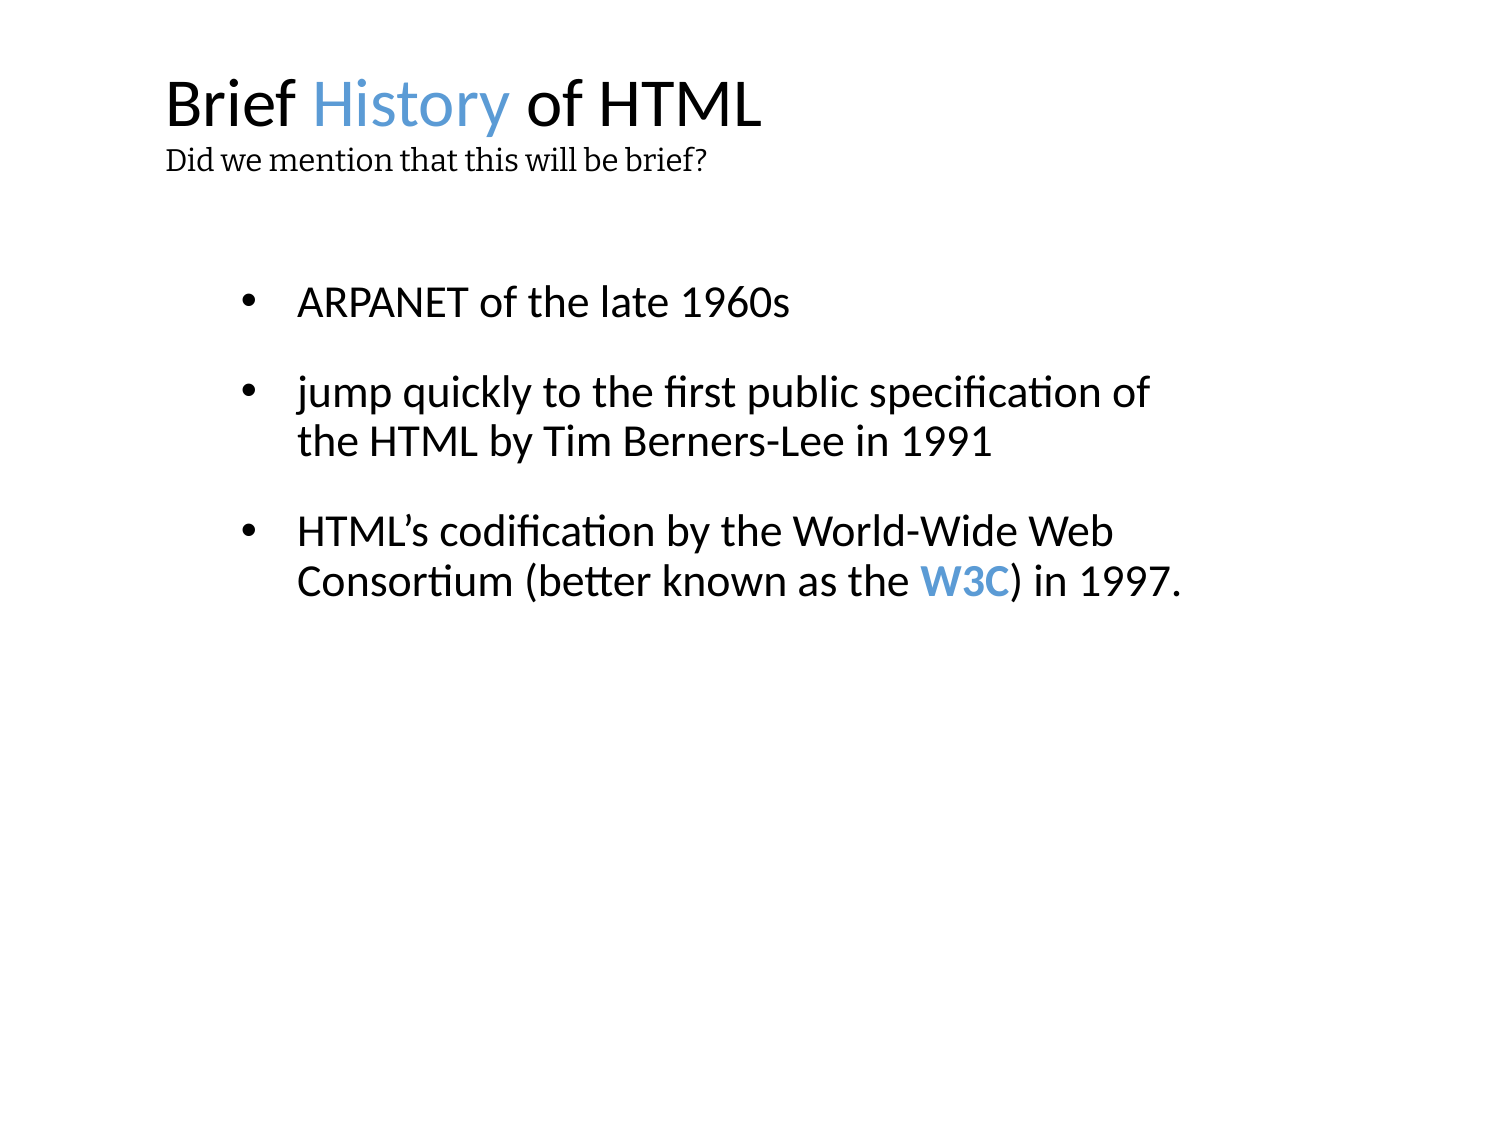

# Brief History of HTML
Did we mention that this will be brief?
ARPANET of the late 1960s
jump quickly to the first public specification of the HTML by Tim Berners-Lee in 1991
HTML’s codification by the World-Wide Web Consortium (better known as the W3C) in 1997.